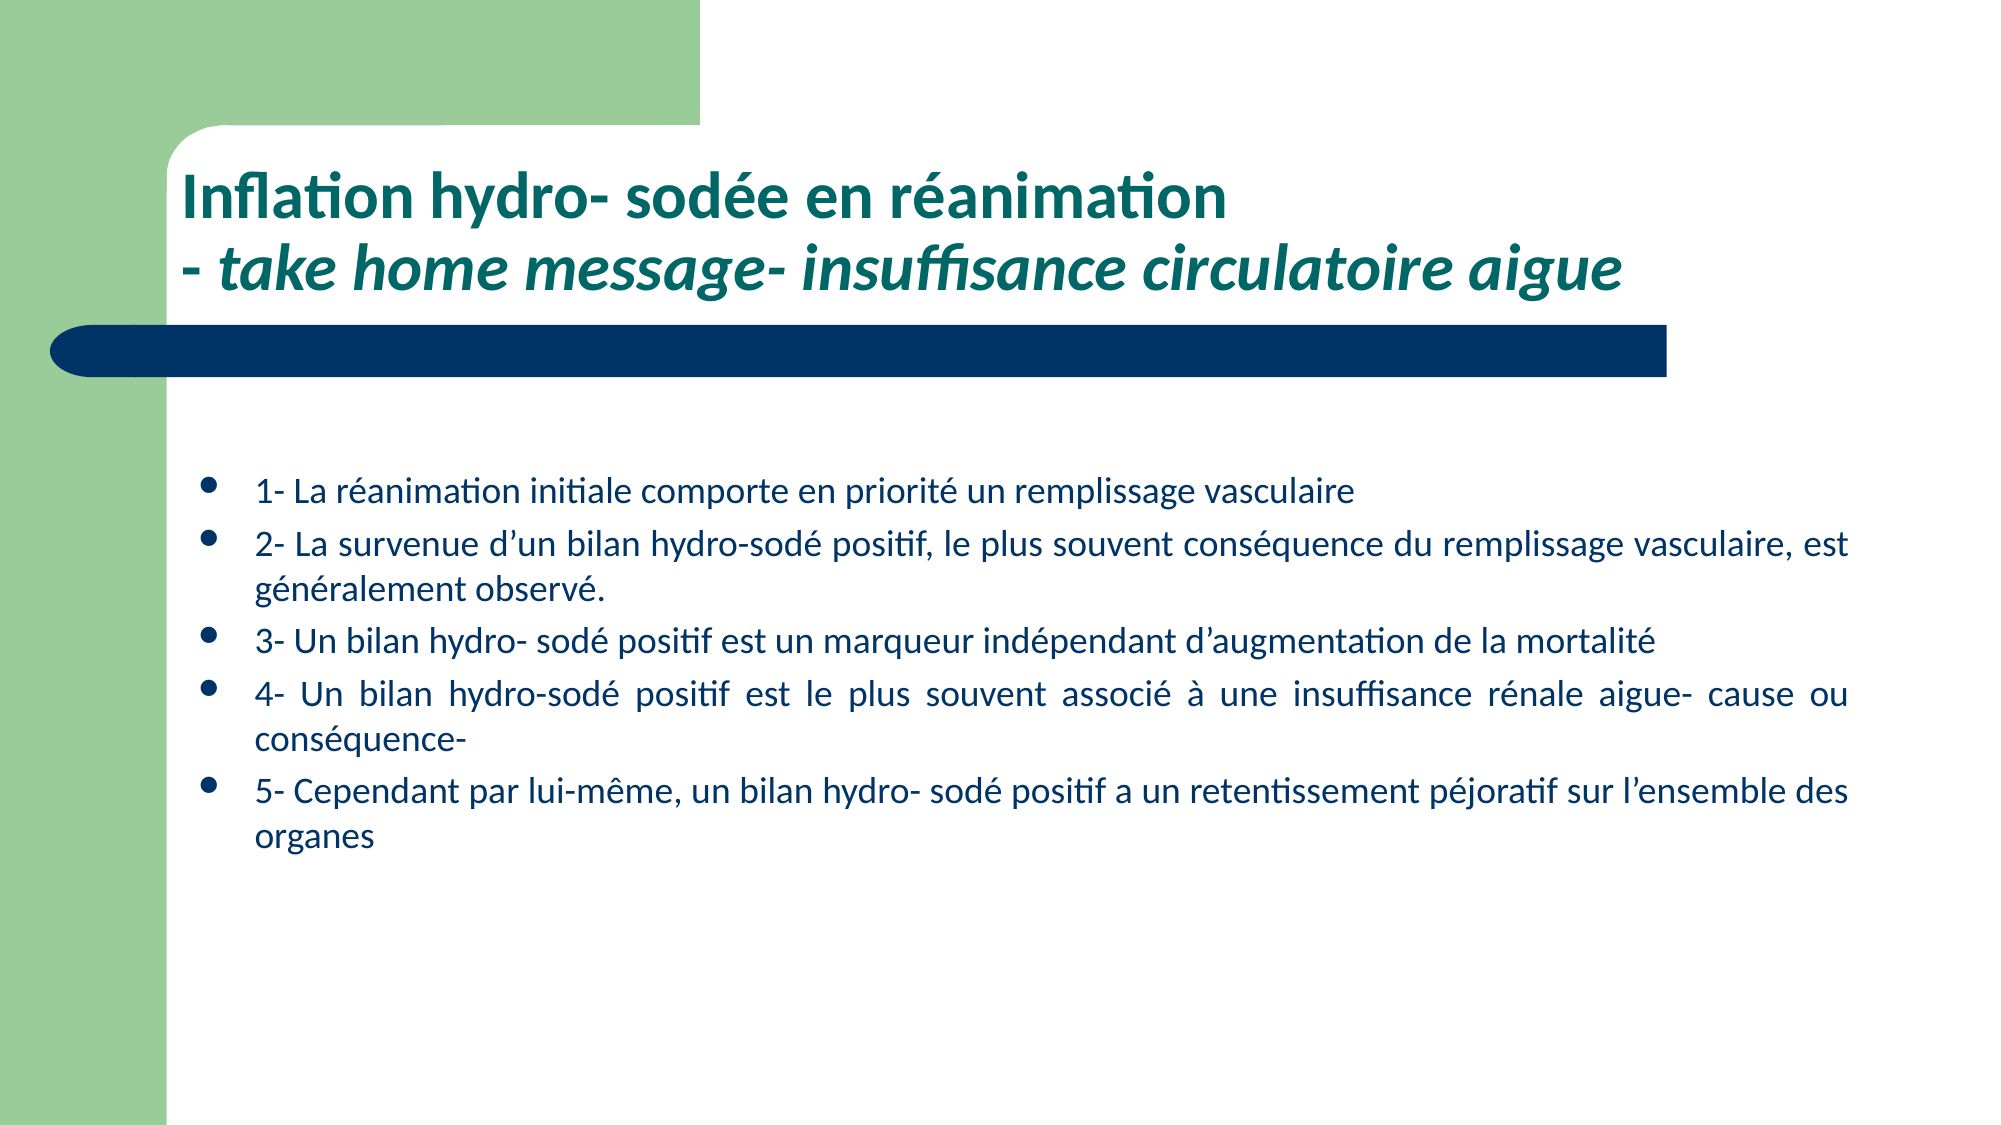

# Inflation hydro- sodée en réanimation - take home message- insuffisance circulatoire aigue
1- La réanimation initiale comporte en priorité un remplissage vasculaire
2- La survenue d’un bilan hydro-sodé positif, le plus souvent conséquence du remplissage vasculaire, est généralement observé.
3- Un bilan hydro- sodé positif est un marqueur indépendant d’augmentation de la mortalité
4- Un bilan hydro-sodé positif est le plus souvent associé à une insuffisance rénale aigue- cause ou conséquence-
5- Cependant par lui-même, un bilan hydro- sodé positif a un retentissement péjoratif sur l’ensemble des organes